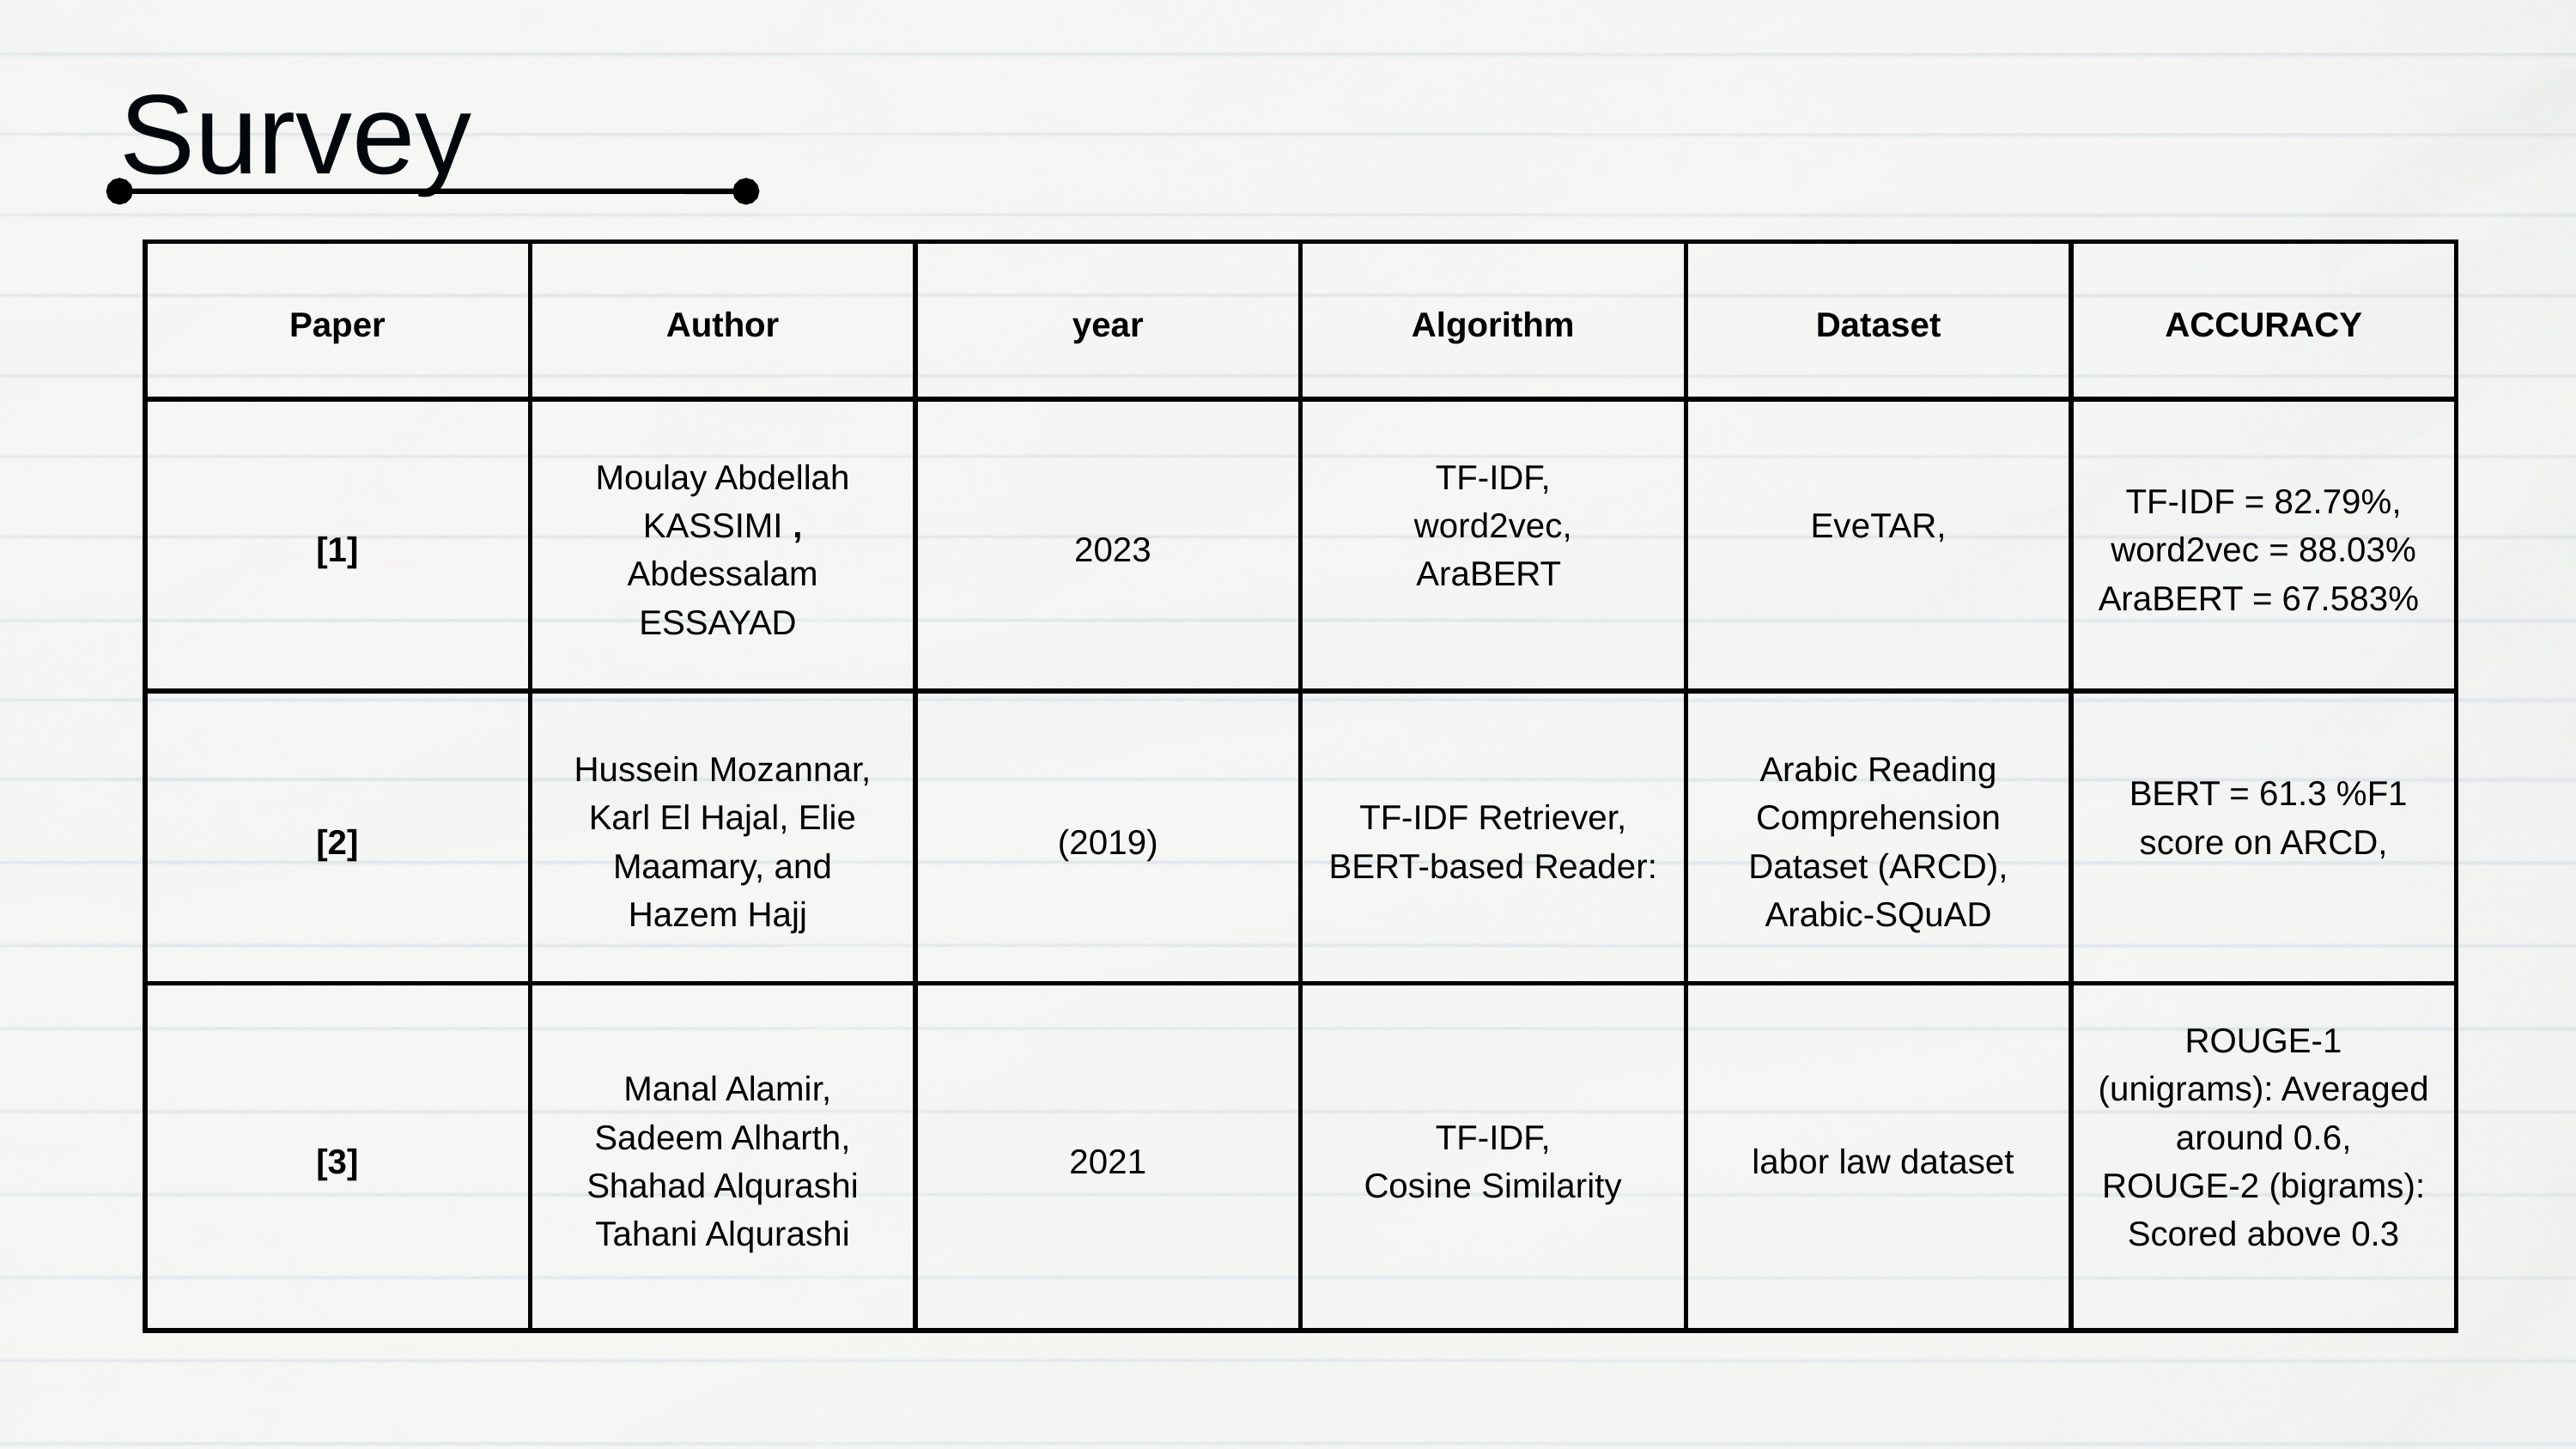

Survey

| Paper | Author | year | Algorithm | Dataset | ACCURACY |
| --- | --- | --- | --- | --- | --- |
| [1] | Moulay Abdellah KASSIMI , Abdessalam ESSAYAD | 2023 | TF-IDF, word2vec, AraBERT | EveTAR, | TF-IDF = 82.79%, word2vec = 88.03% AraBERT = 67.583% |
| [2] | Hussein Mozannar, Karl El Hajal, Elie Maamary, and Hazem Hajj | (2019) | TF-IDF Retriever, BERT-based Reader: | Arabic Reading Comprehension Dataset (ARCD), Arabic-SQuAD | BERT = 61.3 %F1 score on ARCD, |
| [3] | Manal Alamir, Sadeem Alharth, Shahad Alqurashi Tahani Alqurashi | 2021 | TF-IDF, Cosine Similarity | labor law dataset | ROUGE-1 (unigrams): Averaged around 0.6, ROUGE-2 (bigrams): Scored above 0.3 |